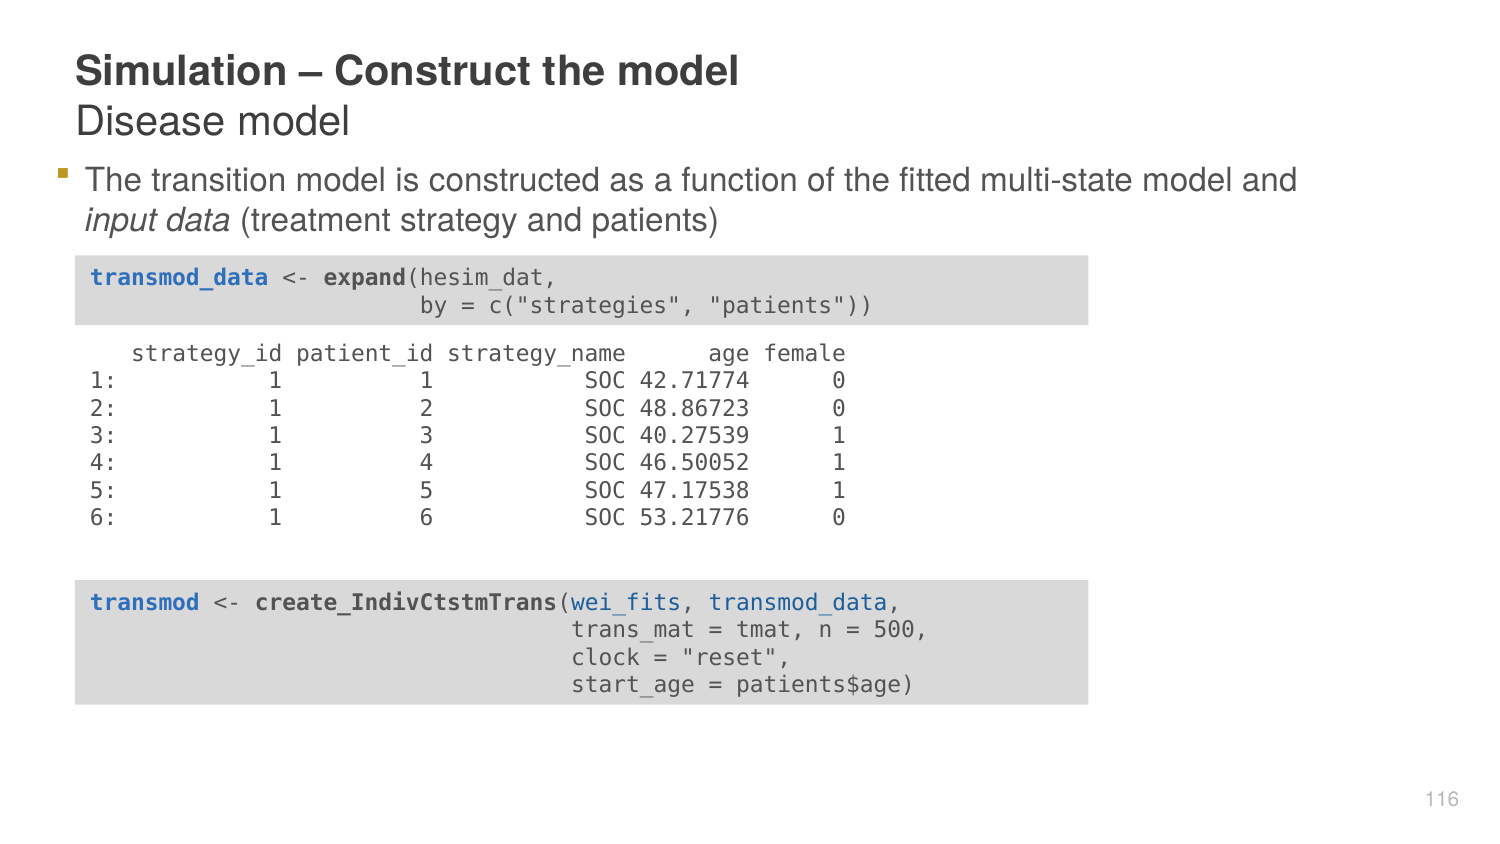

# Simulation – Construct the model Disease model
The transition model is constructed as a function of the fitted multi-state model and input data (treatment strategy and patients)
transmod_data <- expand(hesim_dat,
                        by = c("strategies", "patients"))
   strategy_id patient_id strategy_name      age female
1:           1          1           SOC 42.71774      0
2:           1          2           SOC 48.86723      0
3:           1          3           SOC 40.27539      1
4:           1          4           SOC 46.50052      1
5:           1          5           SOC 47.17538      1
6:           1          6           SOC 53.21776      0
transmod <- create_IndivCtstmTrans(wei_fits, transmod_data,
                                   trans_mat = tmat, n = 500,
                                   clock = "reset",
                                   start_age = patients$age)
116